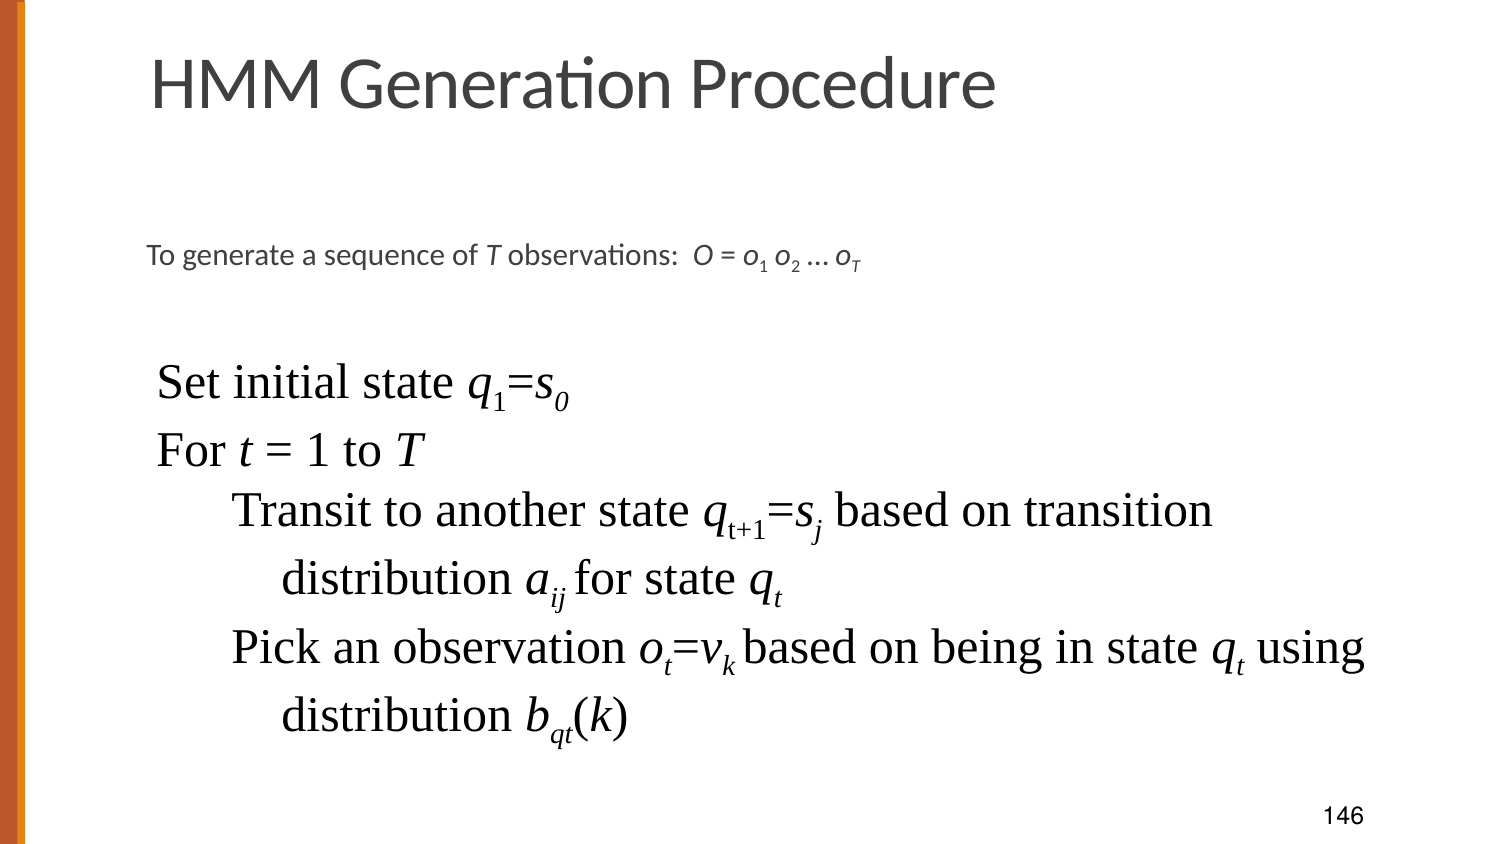

# HMM Generation Procedure
To generate a sequence of T observations:  O = o1 o2 … oT
Set initial state q1=s0
For t = 1 to T
      Transit to another state qt+1=sj based on transition
          distribution aij for state qt
      Pick an observation ot=vk based on being in state qt using
          distribution bqt(k)

146